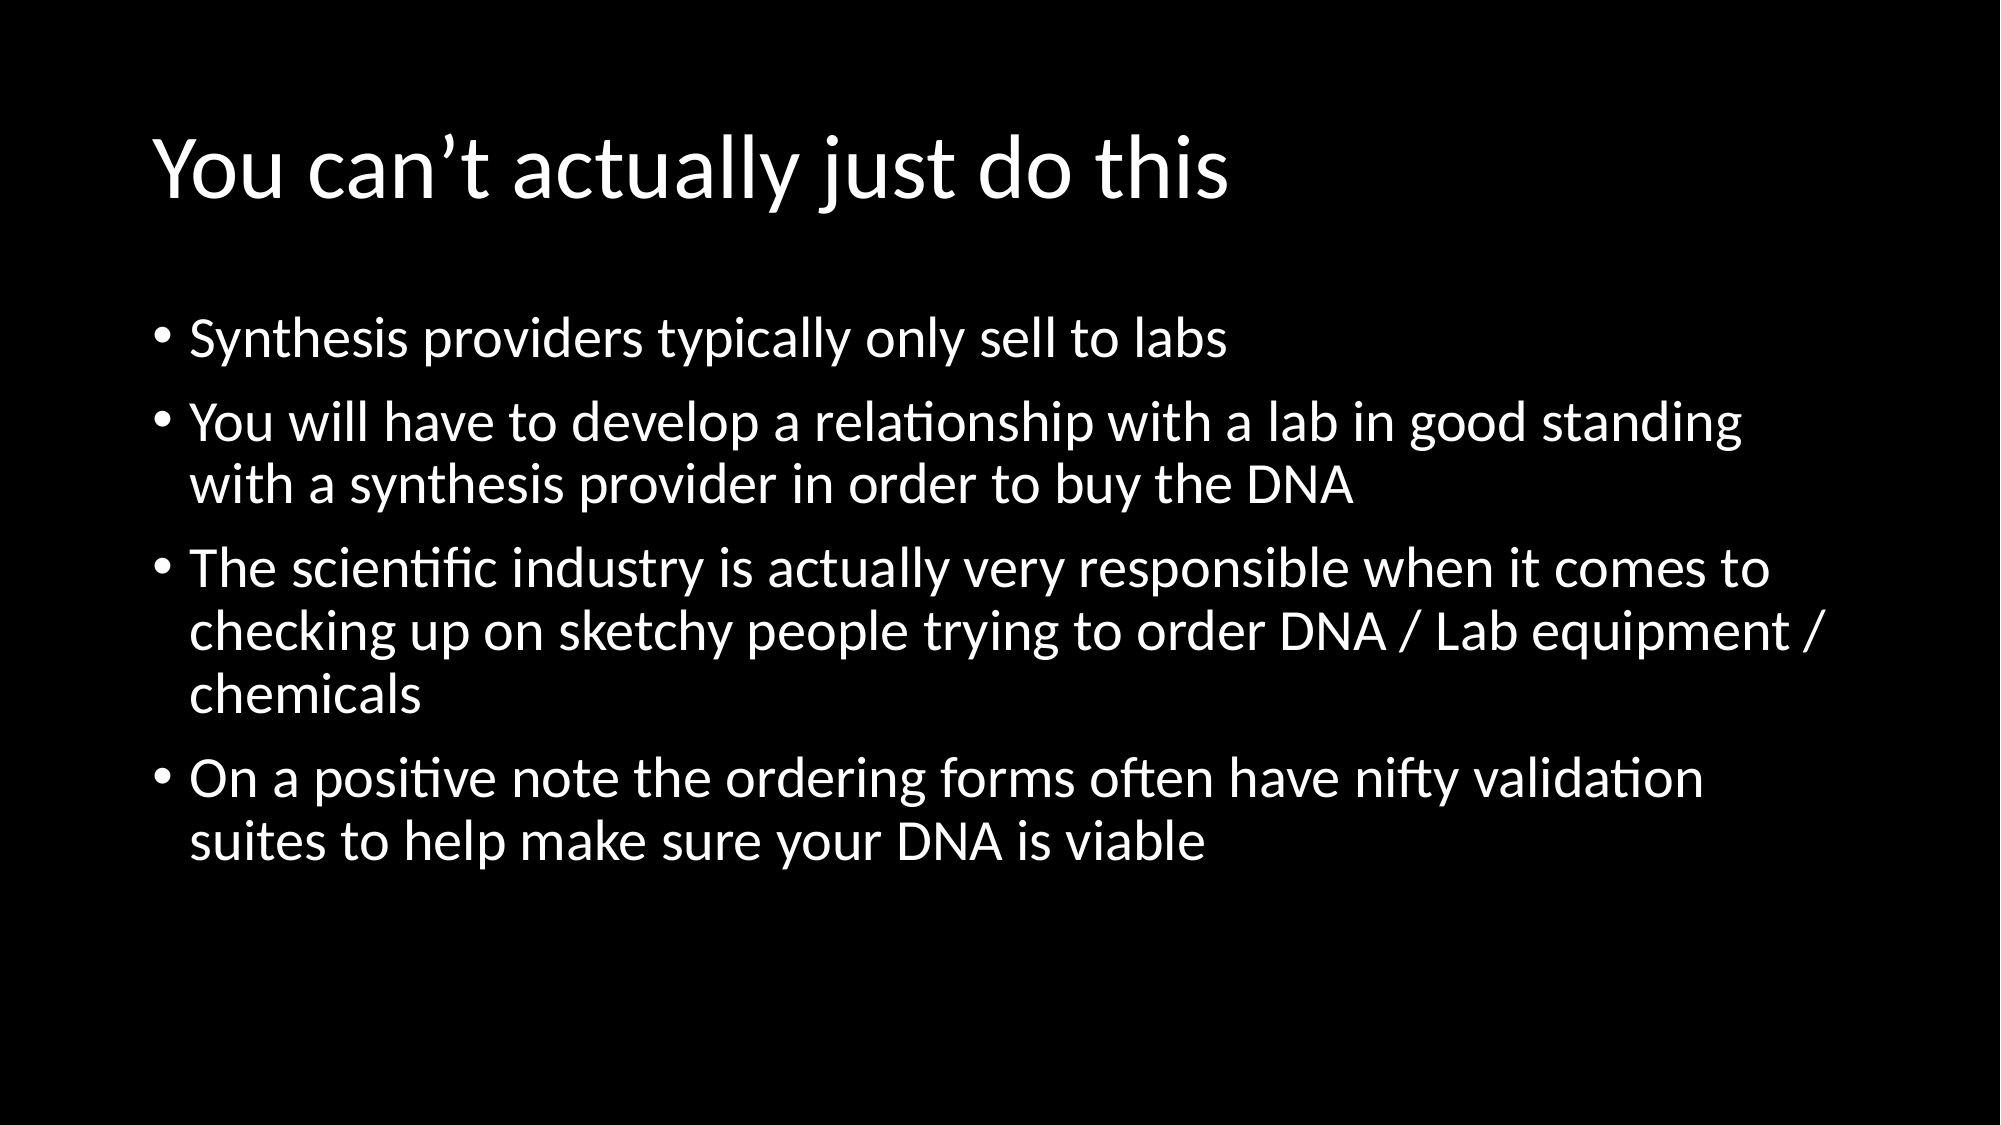

# You can’t actually just do this
Synthesis providers typically only sell to labs
You will have to develop a relationship with a lab in good standing with a synthesis provider in order to buy the DNA
The scientific industry is actually very responsible when it comes to checking up on sketchy people trying to order DNA / Lab equipment / chemicals
On a positive note the ordering forms often have nifty validation suites to help make sure your DNA is viable